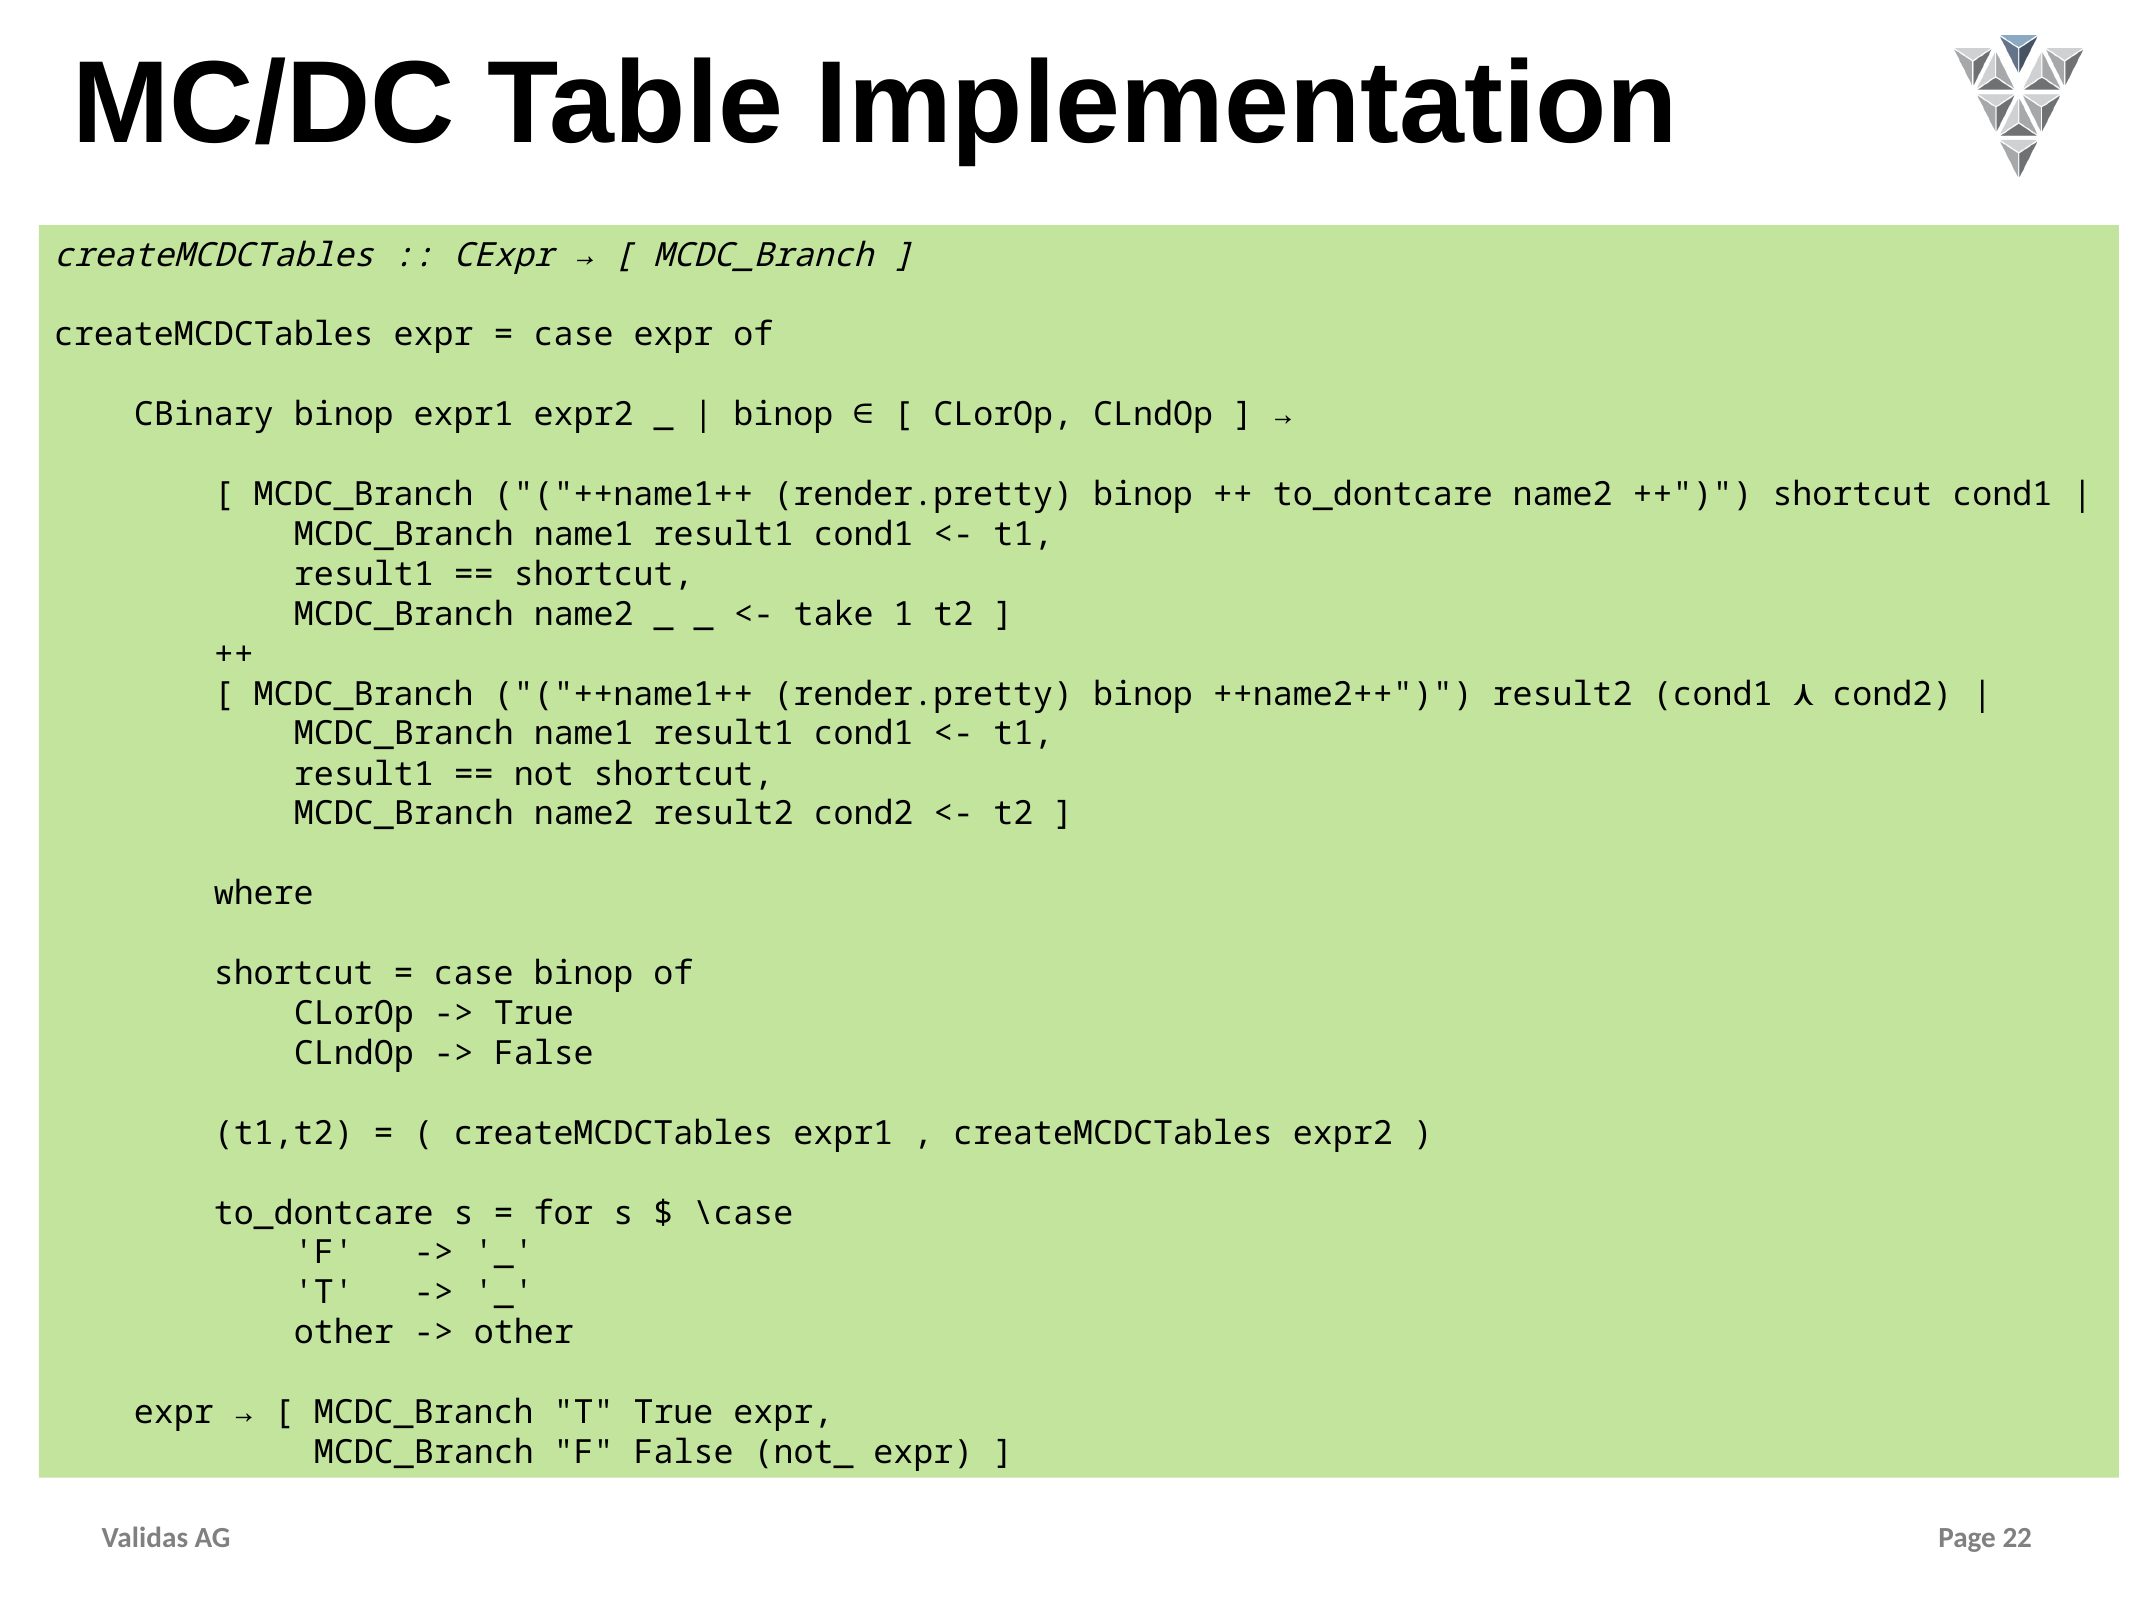

# MC/DC Table Implementation
createMCDCTables :: CExpr → [ MCDC_Branch ]

createMCDCTables expr = case expr of

    CBinary binop expr1 expr2 _ | binop ∈ [ CLorOp, CLndOp ] →

        [ MCDC_Branch ("("++name1++ (render.pretty) binop ++ to_dontcare name2 ++")") shortcut cond1 |
            MCDC_Branch name1 result1 cond1 <- t1,
            result1 == shortcut,
            MCDC_Branch name2 _ _ <- take 1 t2 ]
        ++
        [ MCDC_Branch ("("++name1++ (render.pretty) binop ++name2++")") result2 (cond1 ⋏ cond2) |
            MCDC_Branch name1 result1 cond1 <- t1,
            result1 == not shortcut,
            MCDC_Branch name2 result2 cond2 <- t2 ]

        where

        shortcut = case binop of
            CLorOp -> True
            CLndOp -> False

        (t1,t2) = ( createMCDCTables expr1 , createMCDCTables expr2 )

        to_dontcare s = for s $ \case
            'F'   -> '_'
            'T'   -> '_'
            other -> other

    expr → [ MCDC_Branch "T" True expr,
             MCDC_Branch "F" False (not_ expr) ]